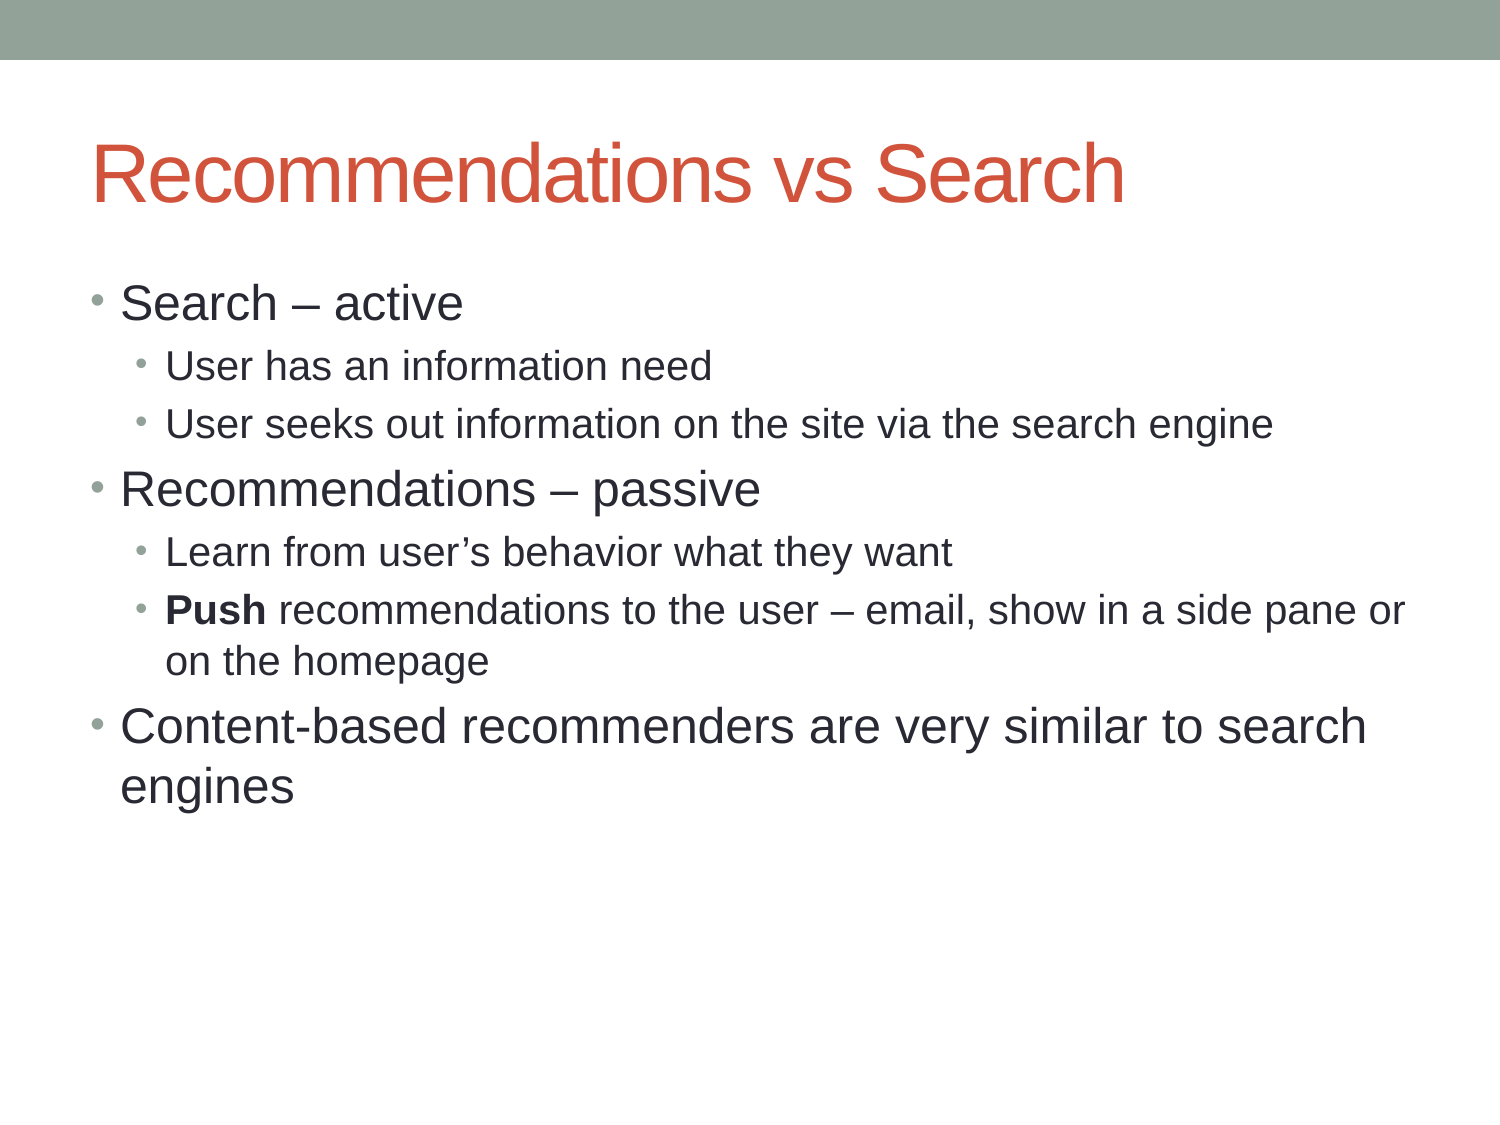

# Recommendations vs Search
Search – active
User has an information need
User seeks out information on the site via the search engine
Recommendations – passive
Learn from user’s behavior what they want
Push recommendations to the user – email, show in a side pane or on the homepage
Content-based recommenders are very similar to search engines